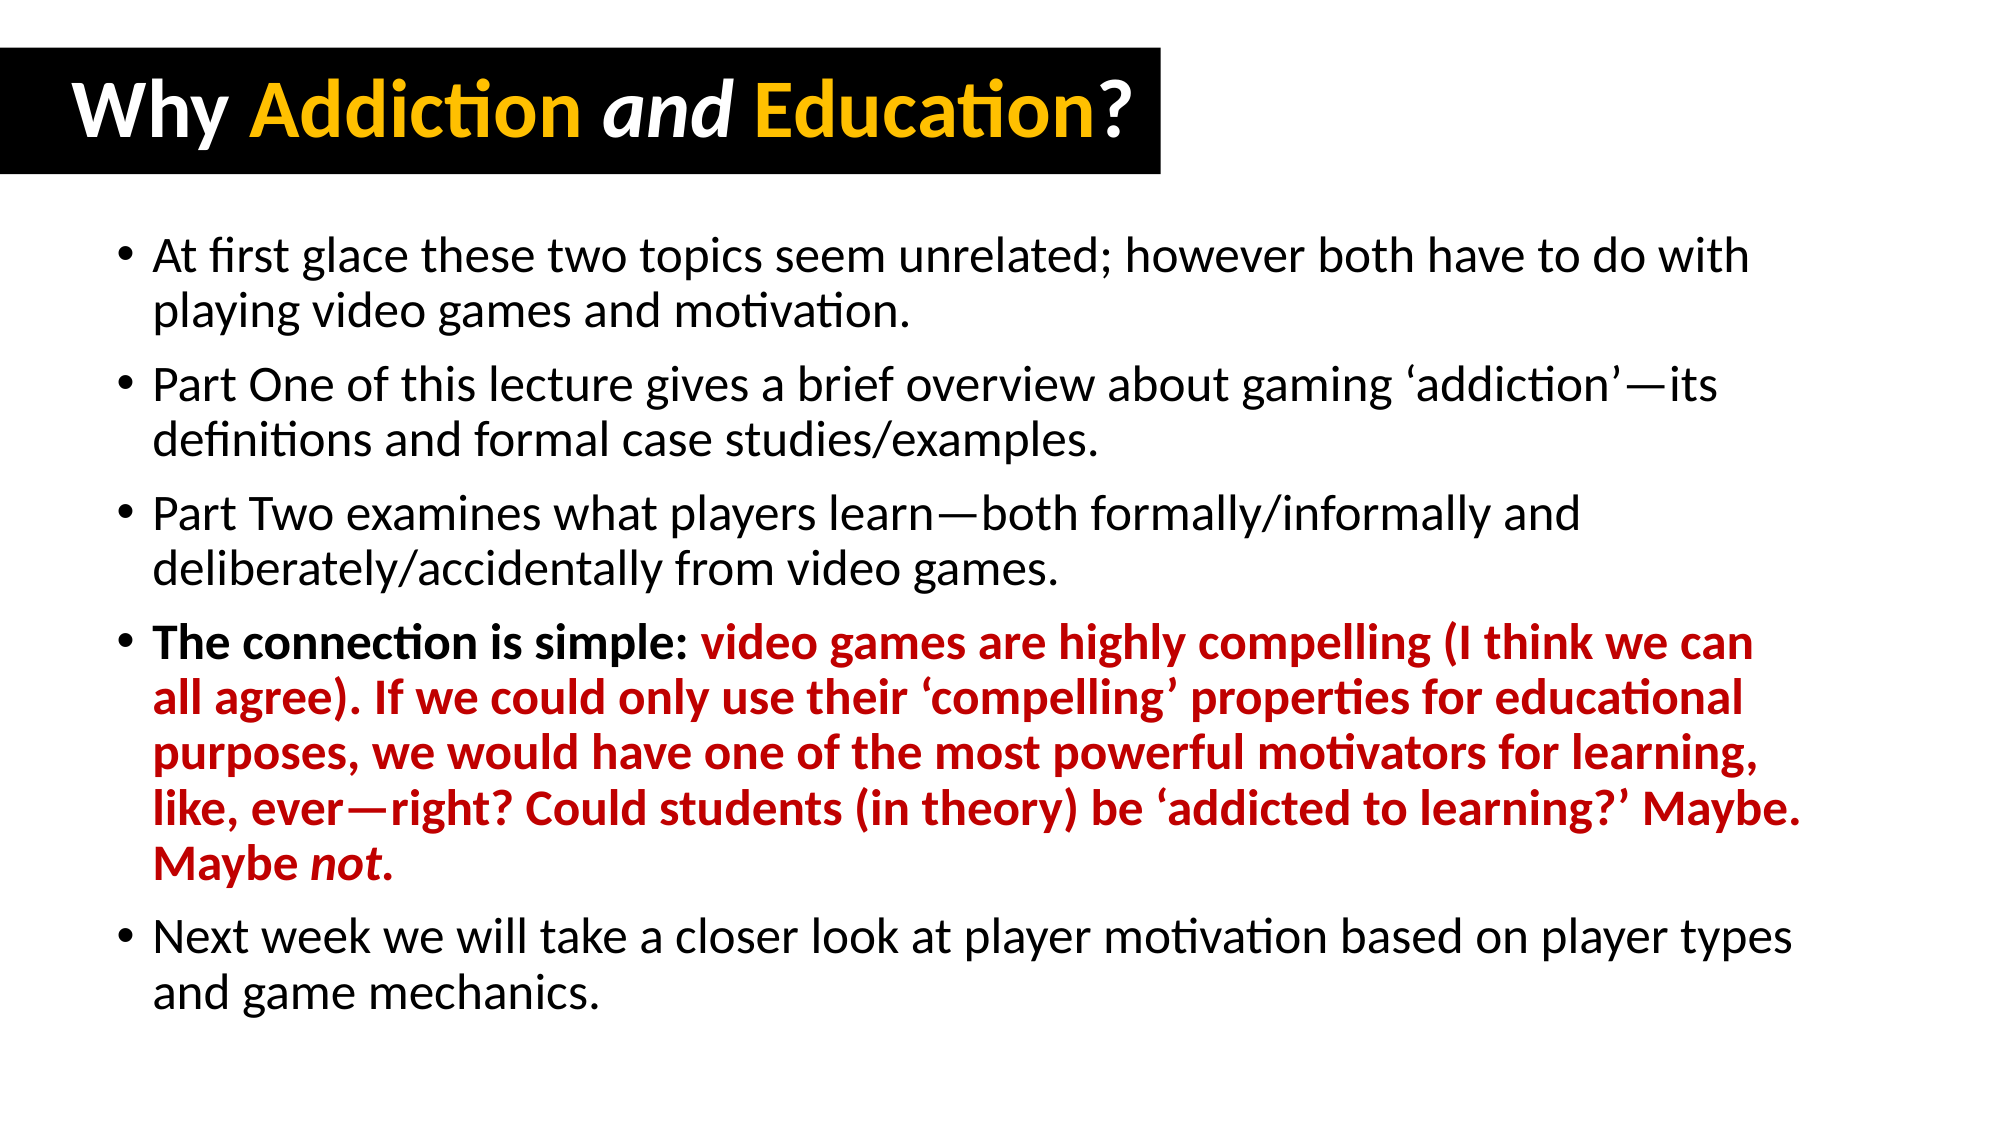

Why Addiction and Education?
At first glace these two topics seem unrelated; however both have to do with playing video games and motivation.
Part One of this lecture gives a brief overview about gaming ‘addiction’—its definitions and formal case studies/examples.
Part Two examines what players learn—both formally/informally and deliberately/accidentally from video games.
The connection is simple: video games are highly compelling (I think we can all agree). If we could only use their ‘compelling’ properties for educational purposes, we would have one of the most powerful motivators for learning, like, ever—right? Could students (in theory) be ‘addicted to learning?’ Maybe. Maybe not.
Next week we will take a closer look at player motivation based on player types and game mechanics.